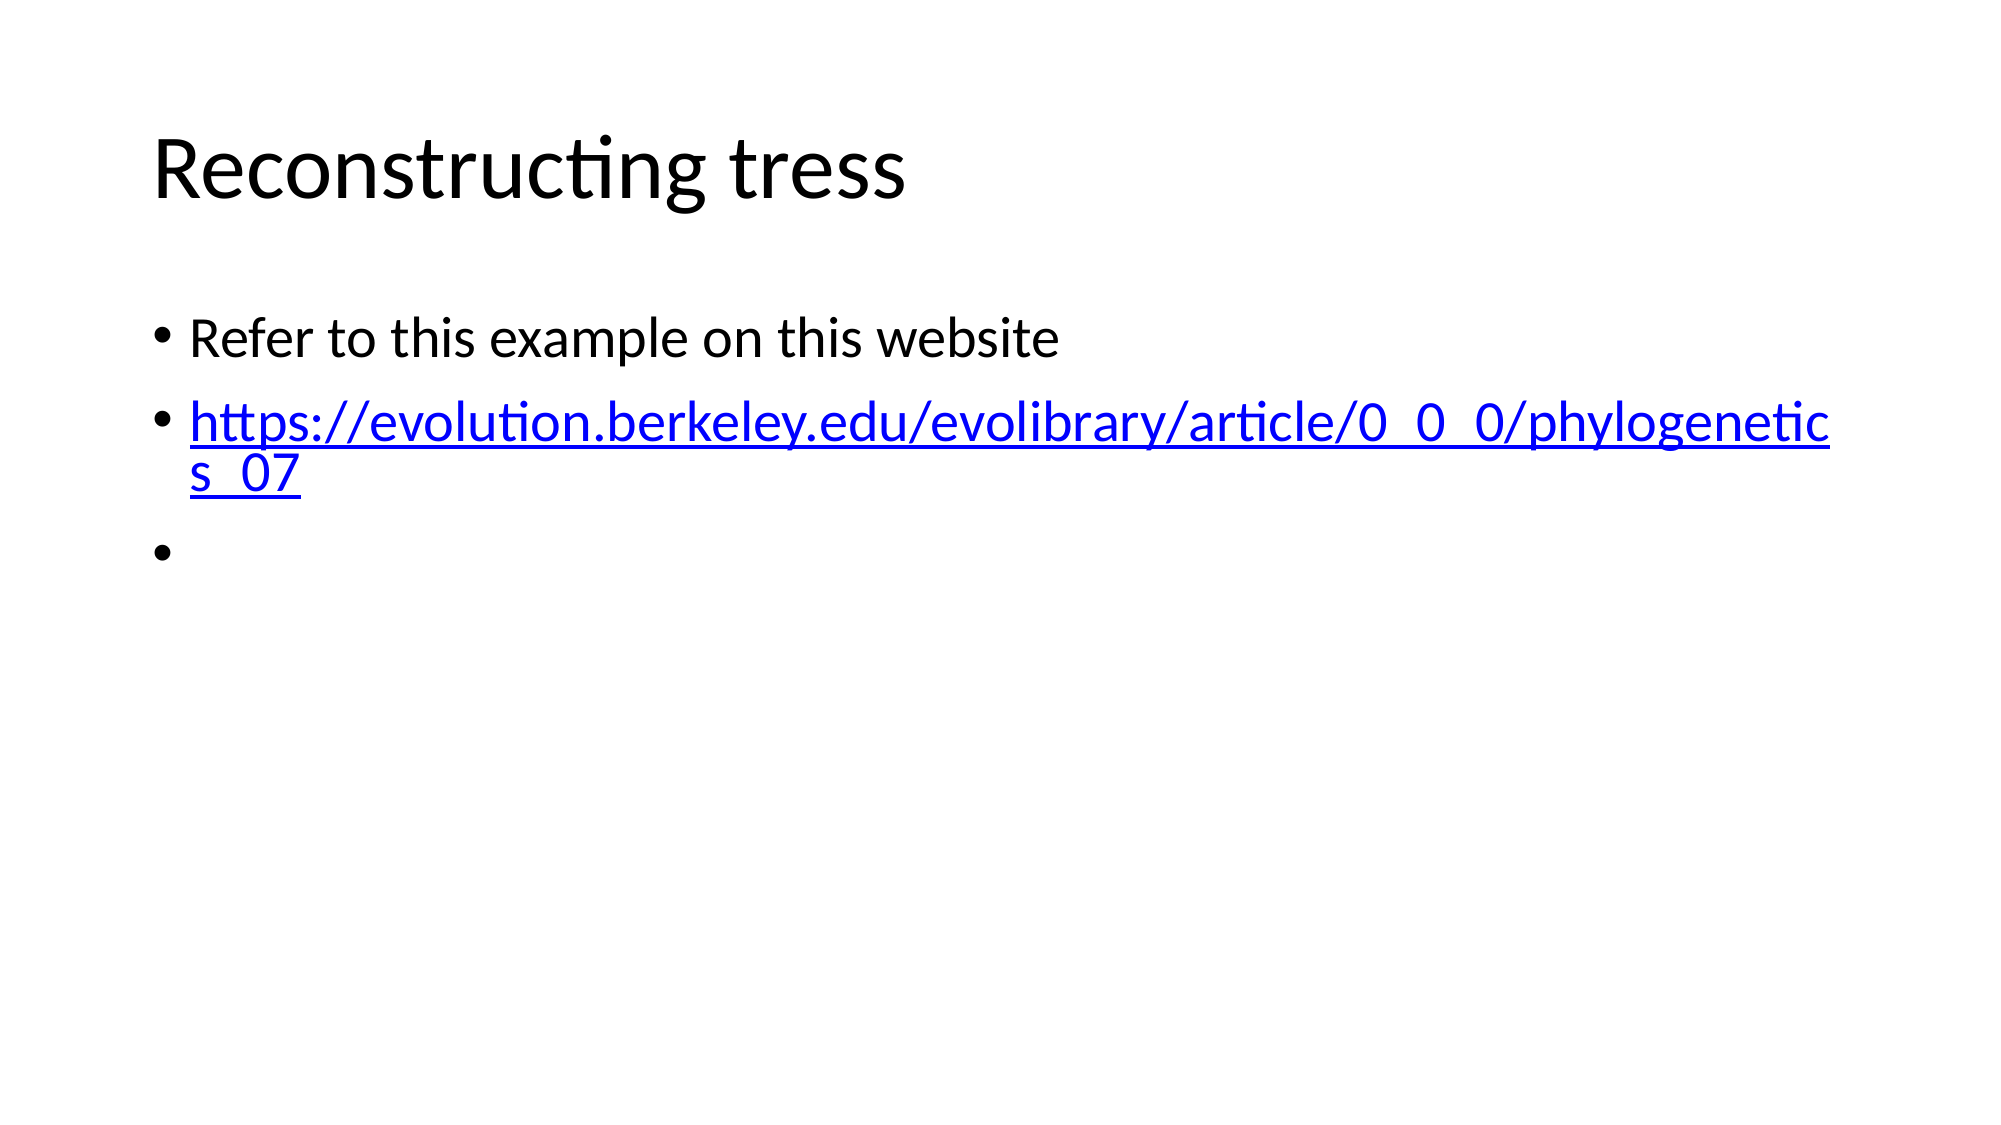

Reconstructing tress
Refer to this example on this website
https://evolution.berkeley.edu/evolibrary/article/0_0_0/phylogenetics_07